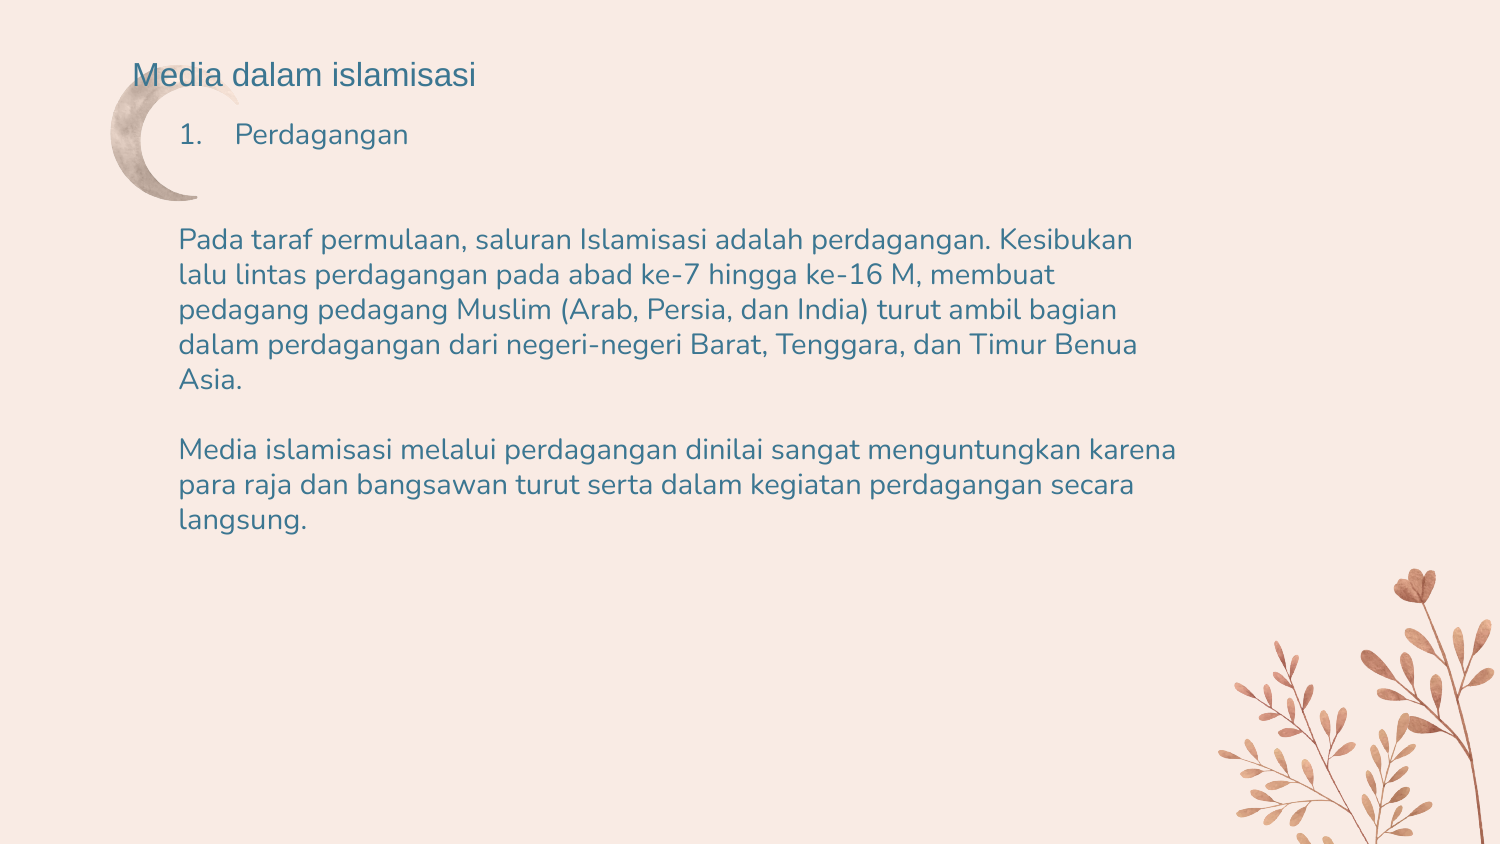

# Media dalam islamisasi
Perdagangan

Pada taraf permulaan, saluran Islamisasi adalah perdagangan. Kesibukan lalu lintas perdagangan pada abad ke-7 hingga ke-16 M, membuat pedagang pedagang Muslim (Arab, Persia, dan India) turut ambil bagian dalam perdagangan dari negeri-negeri Barat, Tenggara, dan Timur Benua Asia.
Media islamisasi melalui perdagangan dinilai sangat menguntungkan karena para raja dan bangsawan turut serta dalam kegiatan perdagangan secara langsung.